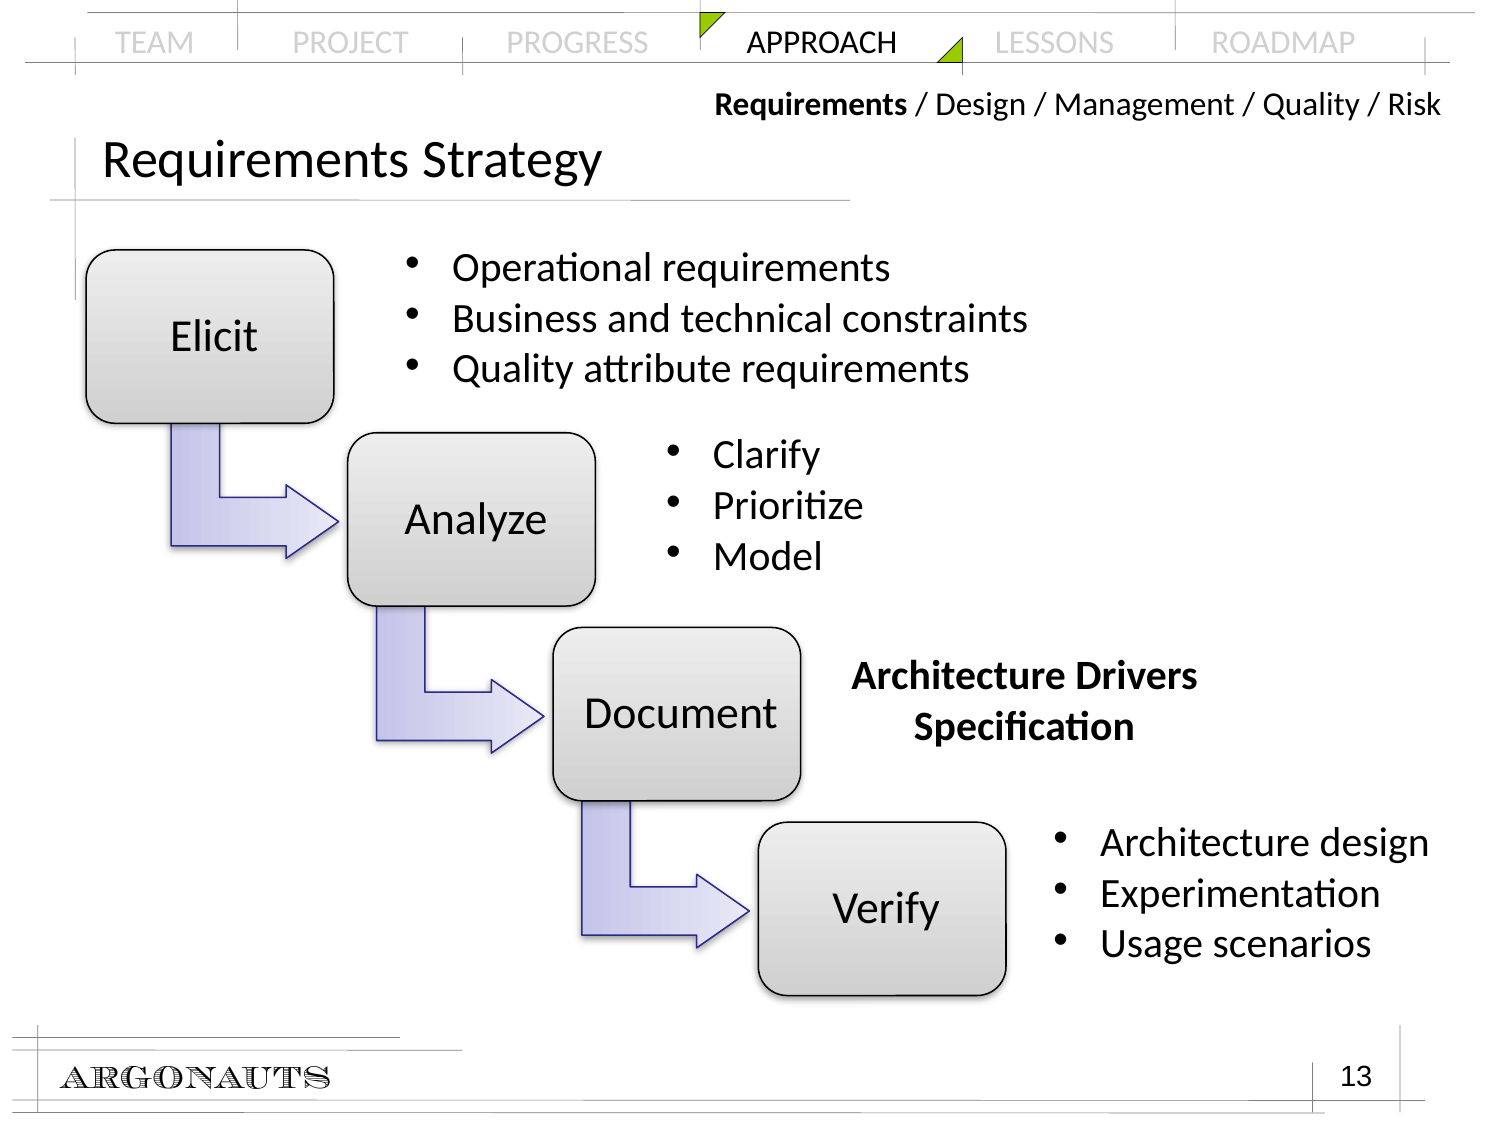

Requirements / Design / Management / Quality / Risk
# Requirements Strategy
Elicit

Analyze
Document

Verify

Operational requirements
Business and technical constraints
Quality attribute requirements
Clarify
Prioritize
Model
Architecture Drivers
Specification
Architecture design
Experimentation
Usage scenarios
13